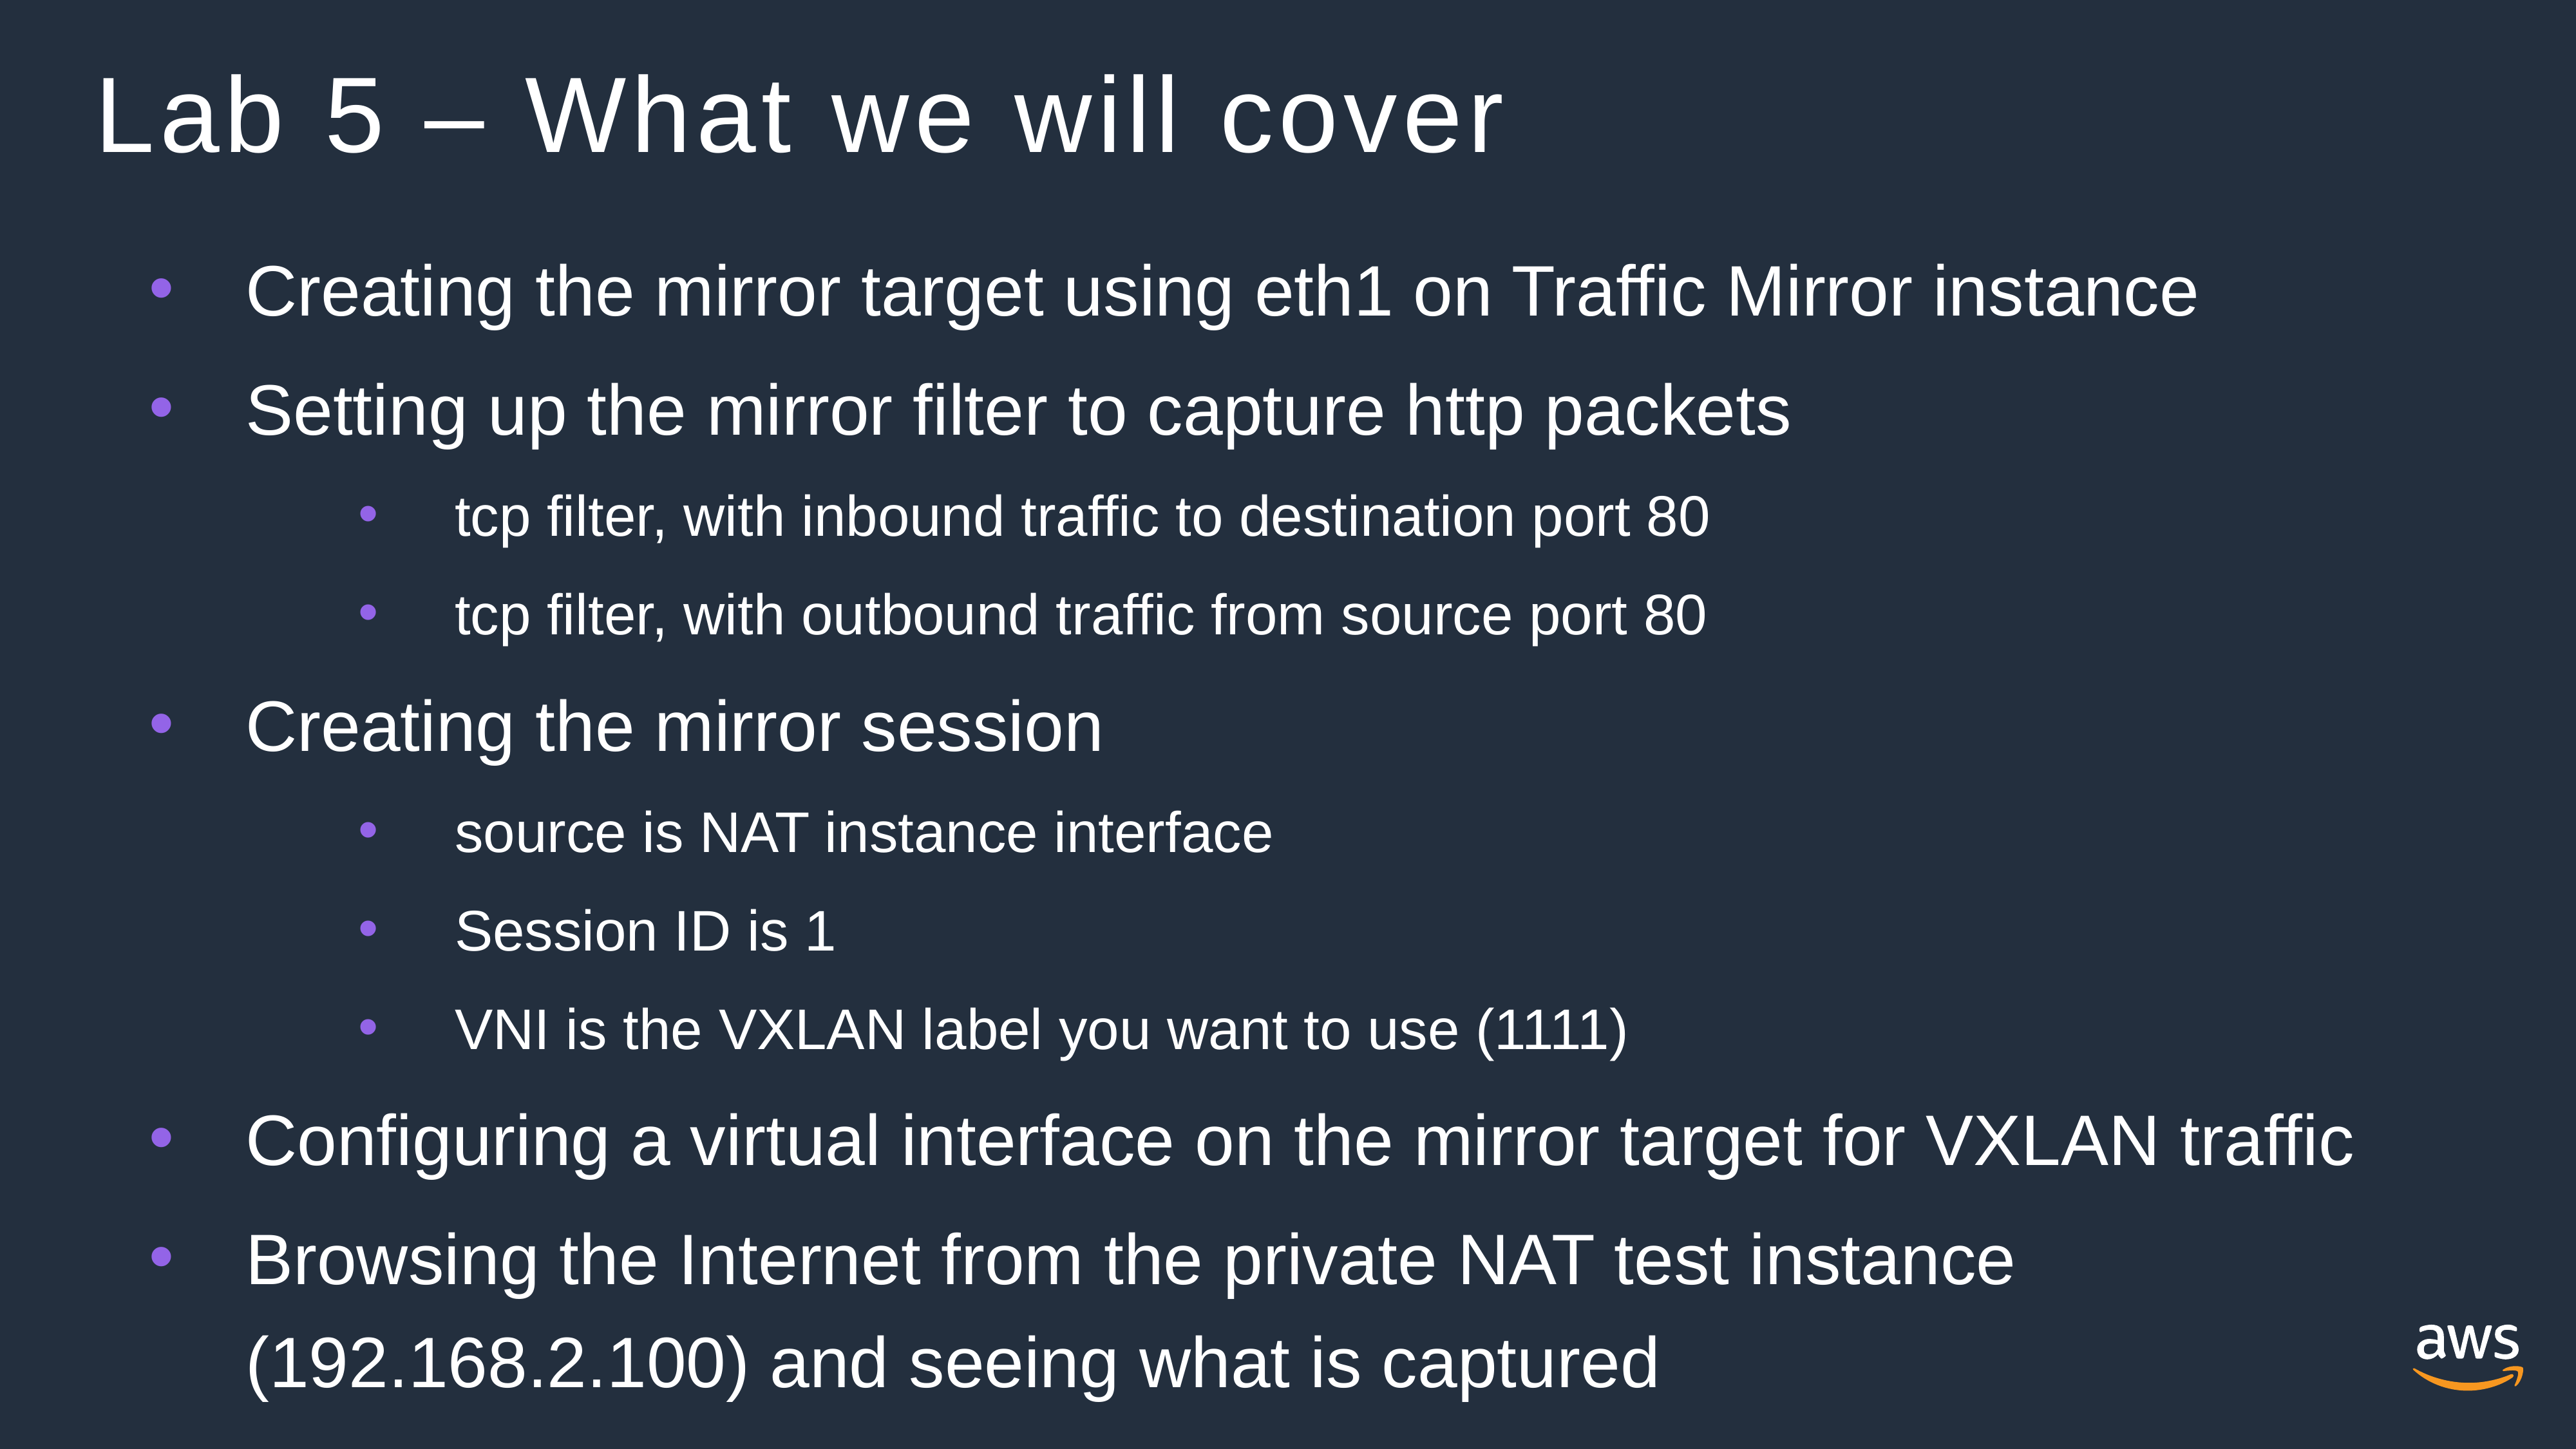

# Lab 5 – What we will cover
Creating the mirror target using eth1 on Traffic Mirror instance
Setting up the mirror filter to capture http packets
tcp filter, with inbound traffic to destination port 80
tcp filter, with outbound traffic from source port 80
Creating the mirror session
source is NAT instance interface
Session ID is 1
VNI is the VXLAN label you want to use (1111)
Configuring a virtual interface on the mirror target for VXLAN traffic
Browsing the Internet from the private NAT test instance (192.168.2.100) and seeing what is captured